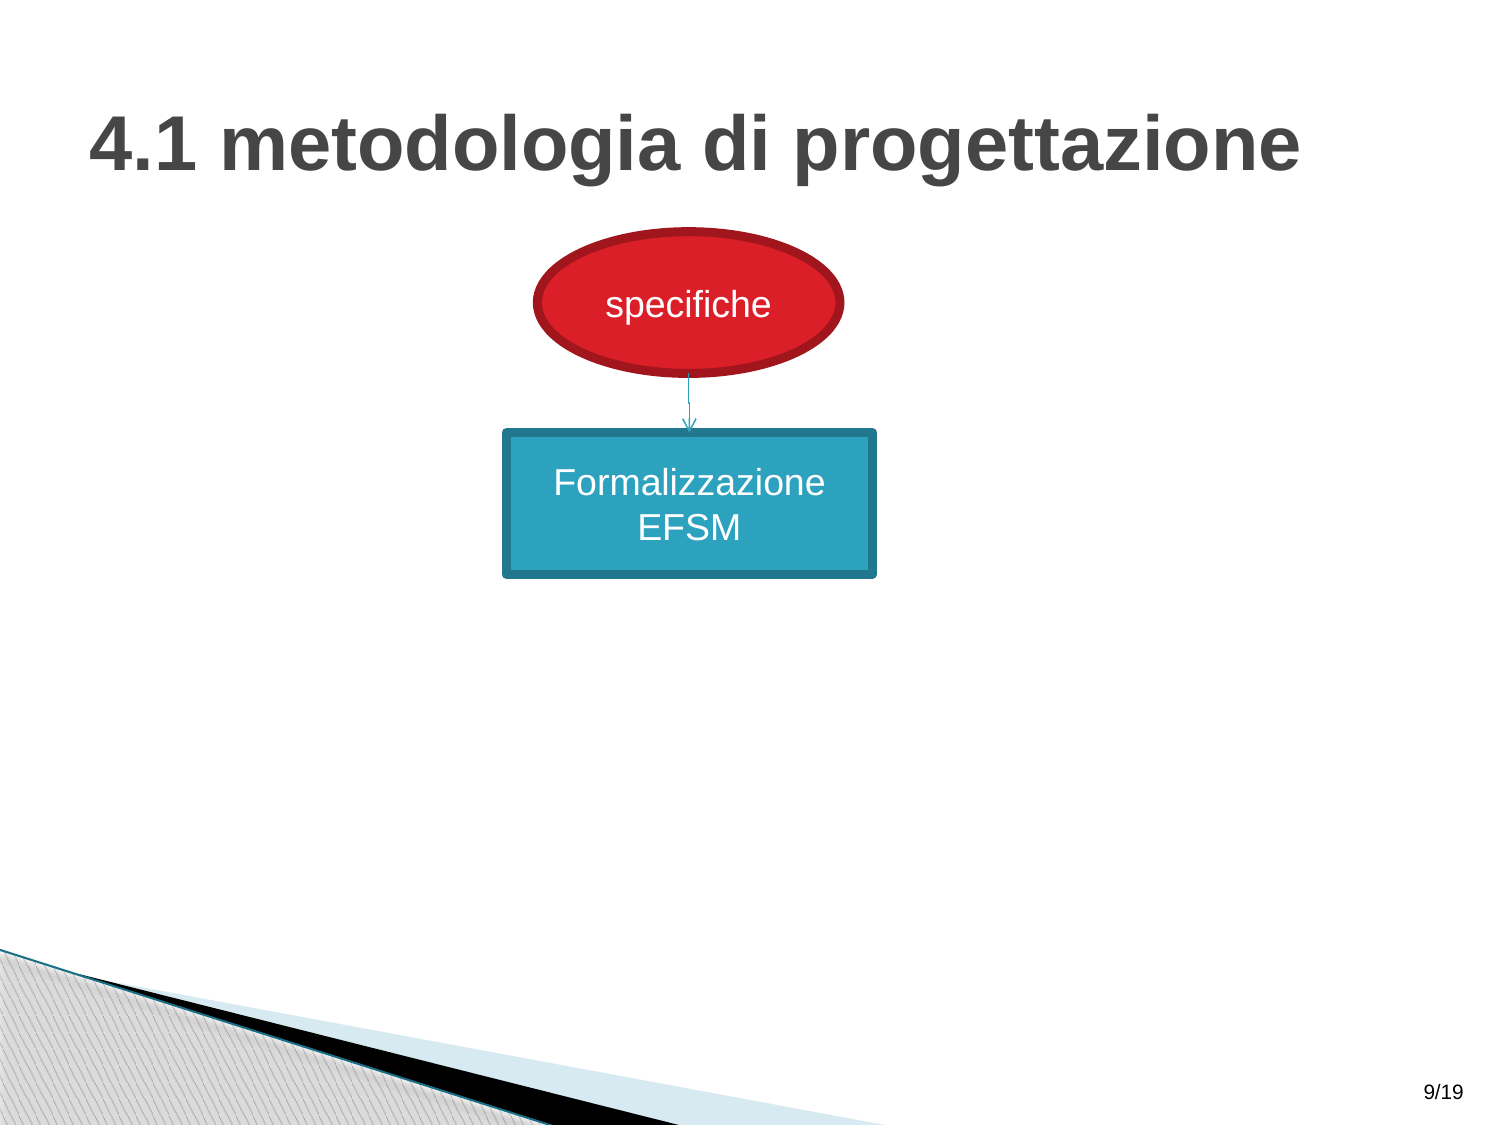

# 4.1 metodologia di progettazione
specifiche
Formalizzazione EFSM
9/19